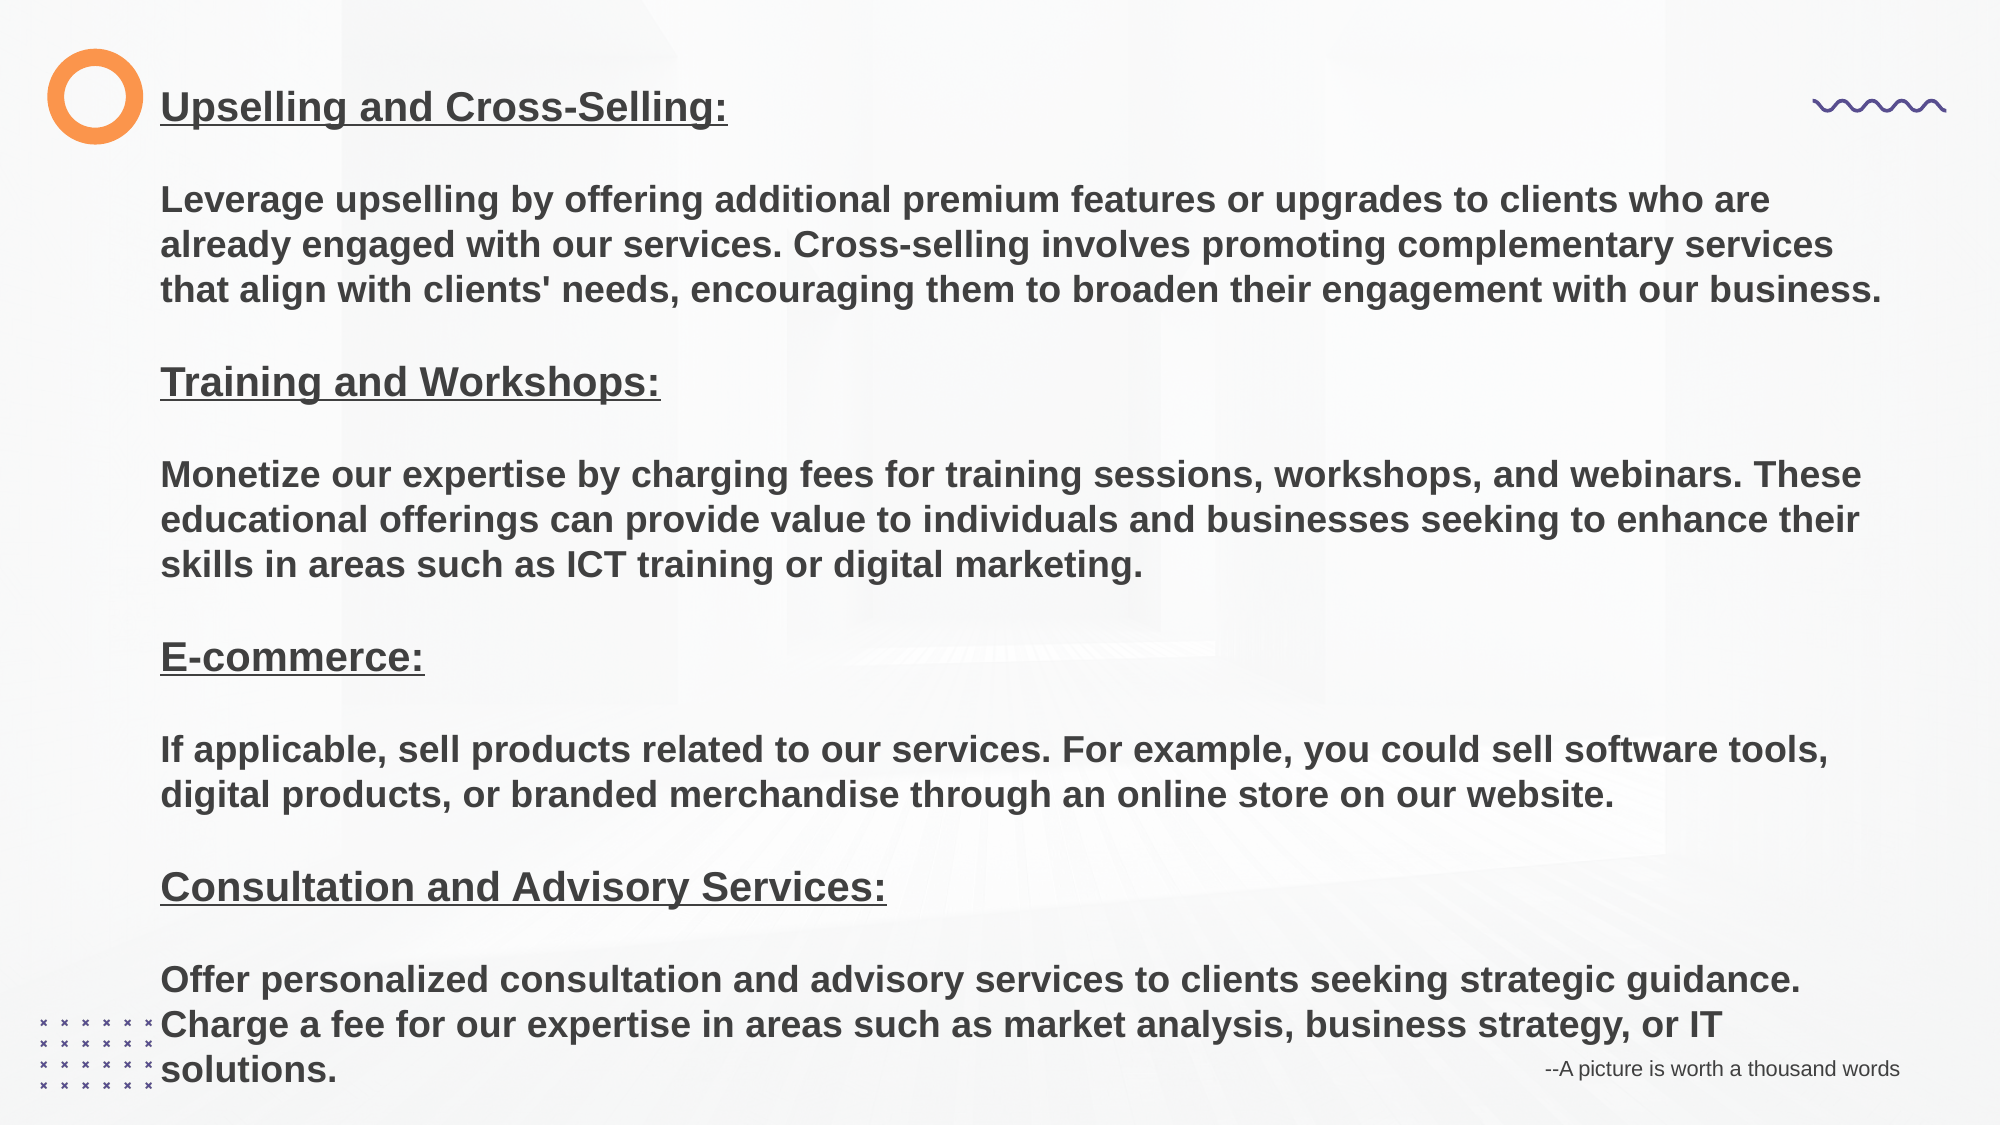

Upselling and Cross-Selling:

Leverage upselling by offering additional premium features or upgrades to clients who are already engaged with our services. Cross-selling involves promoting complementary services that align with clients' needs, encouraging them to broaden their engagement with our business.

Training and Workshops:

Monetize our expertise by charging fees for training sessions, workshops, and webinars. These educational offerings can provide value to individuals and businesses seeking to enhance their skills in areas such as ICT training or digital marketing.

E-commerce:

If applicable, sell products related to our services. For example, you could sell software tools, digital products, or branded merchandise through an online store on our website.

Consultation and Advisory Services:

Offer personalized consultation and advisory services to clients seeking strategic guidance. Charge a fee for our expertise in areas such as market analysis, business strategy, or IT solutions.